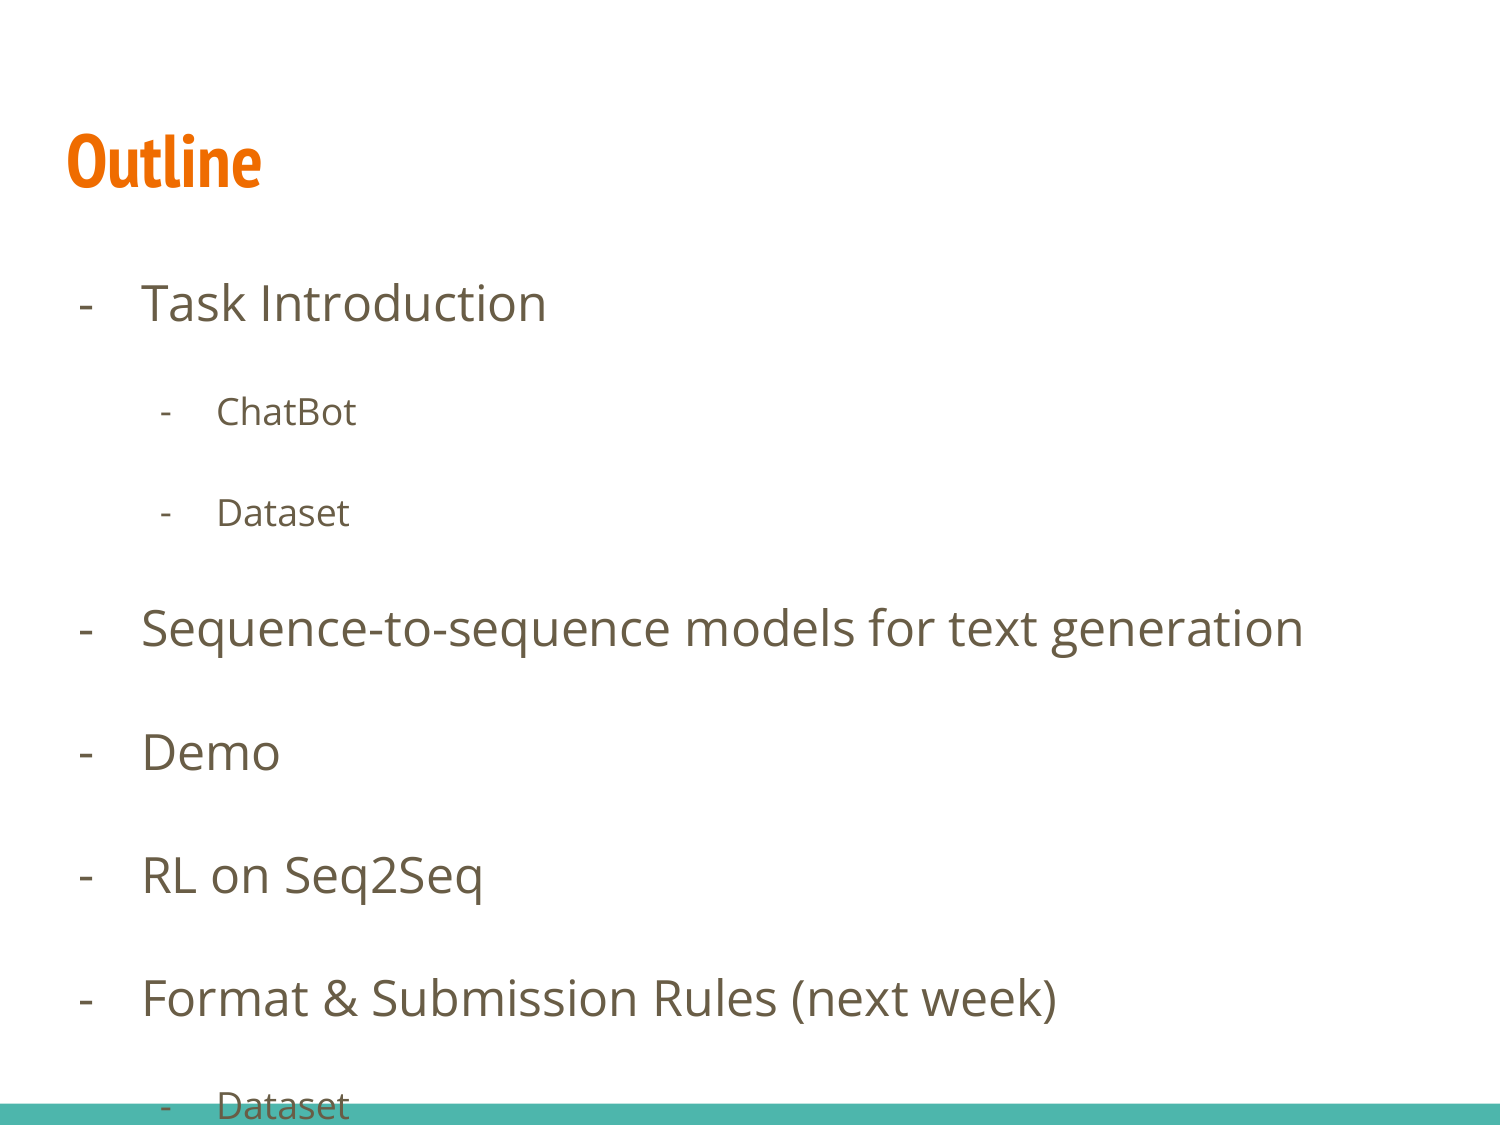

# Outline
Task Introduction
ChatBot
Dataset
Sequence-to-sequence models for text generation
Demo
RL on Seq2Seq
Format & Submission Rules (next week)
Dataset
Rules & Format